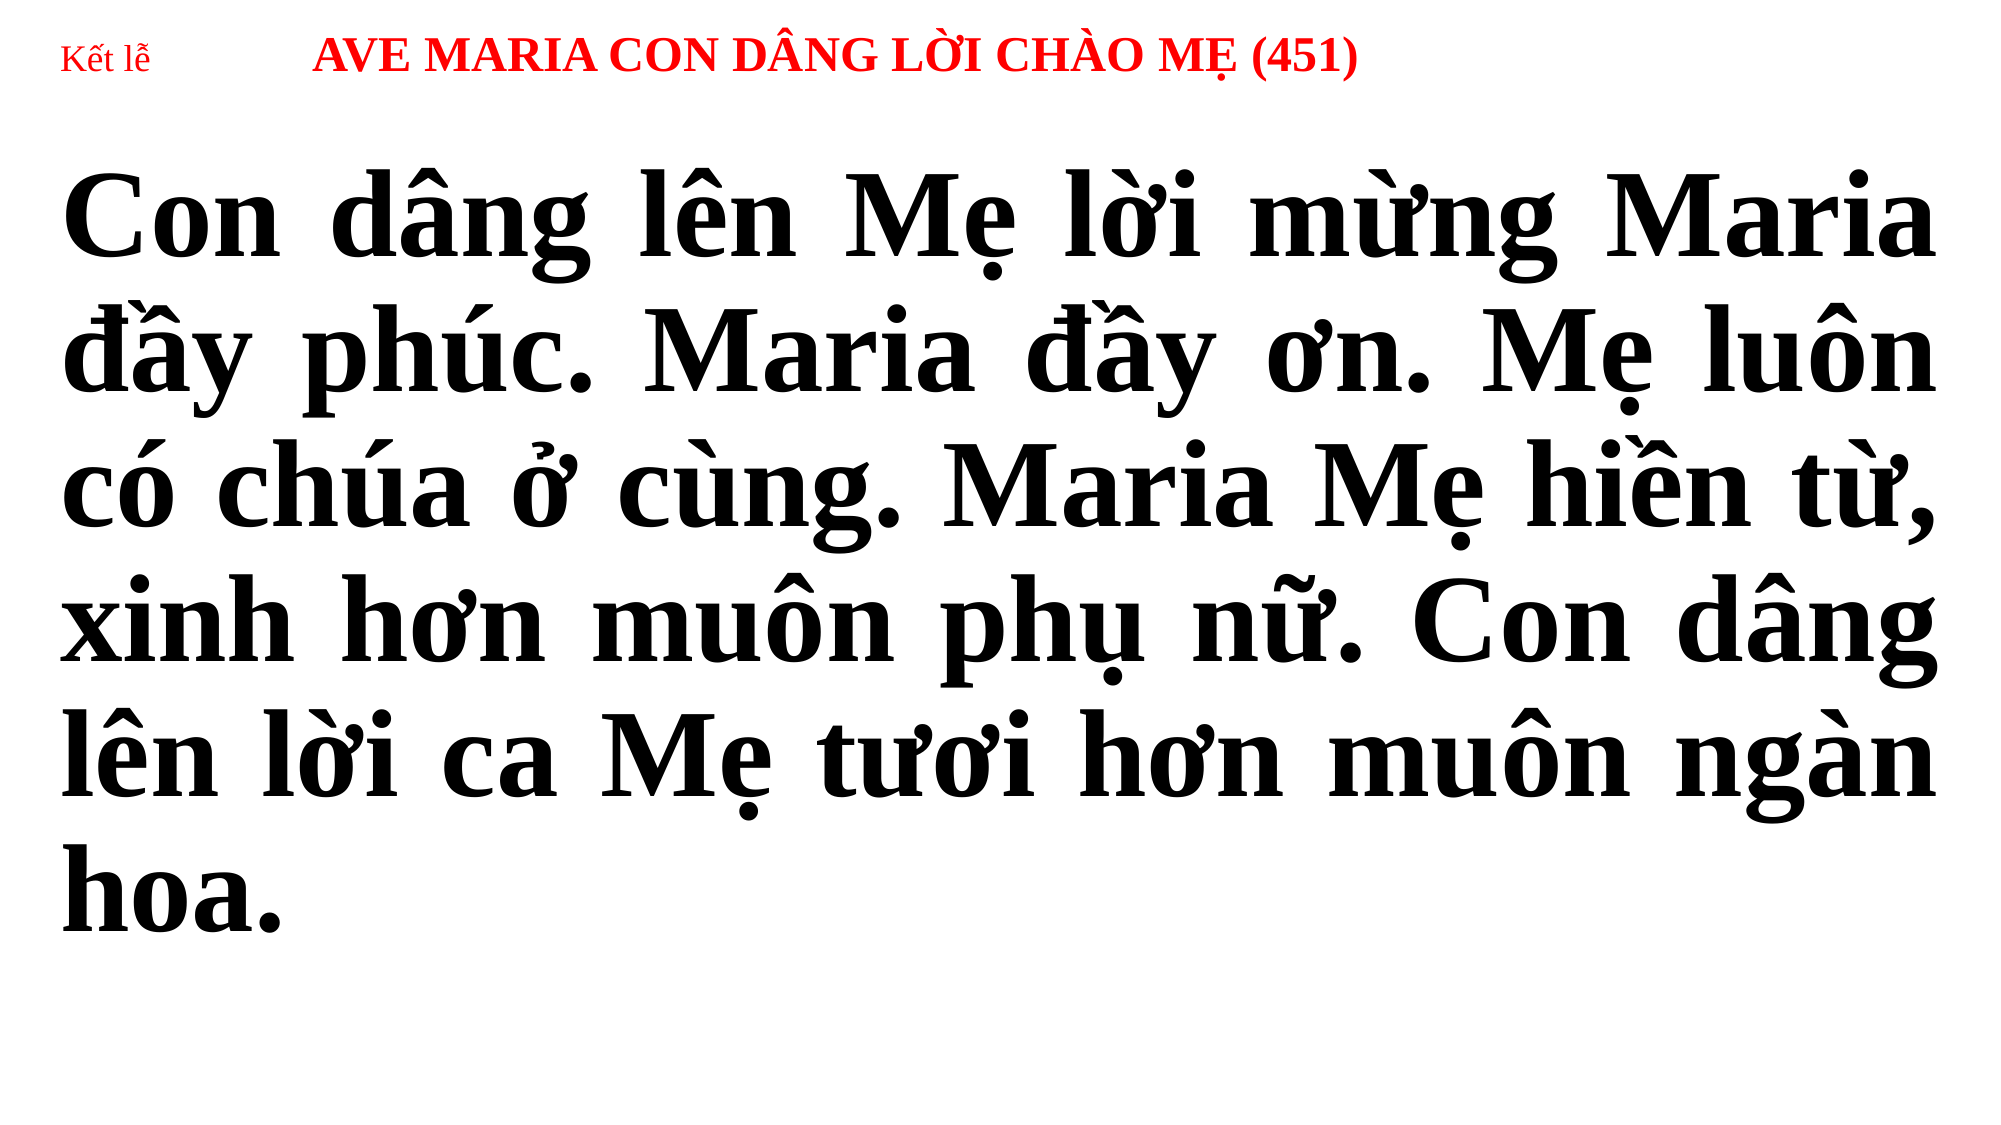

# Kết lễ                 AVE MARIA CON DÂNG LỜI CHÀO MẸ (451)
Con dâng lên Mẹ lời mừng Maria đầy phúc. Maria đầy ơn. Mẹ luôn có chúa ở cùng. Maria Mẹ hiền từ, xinh hơn muôn phụ nữ. Con dâng lên lời ca Mẹ tươi hơn muôn ngàn hoa.